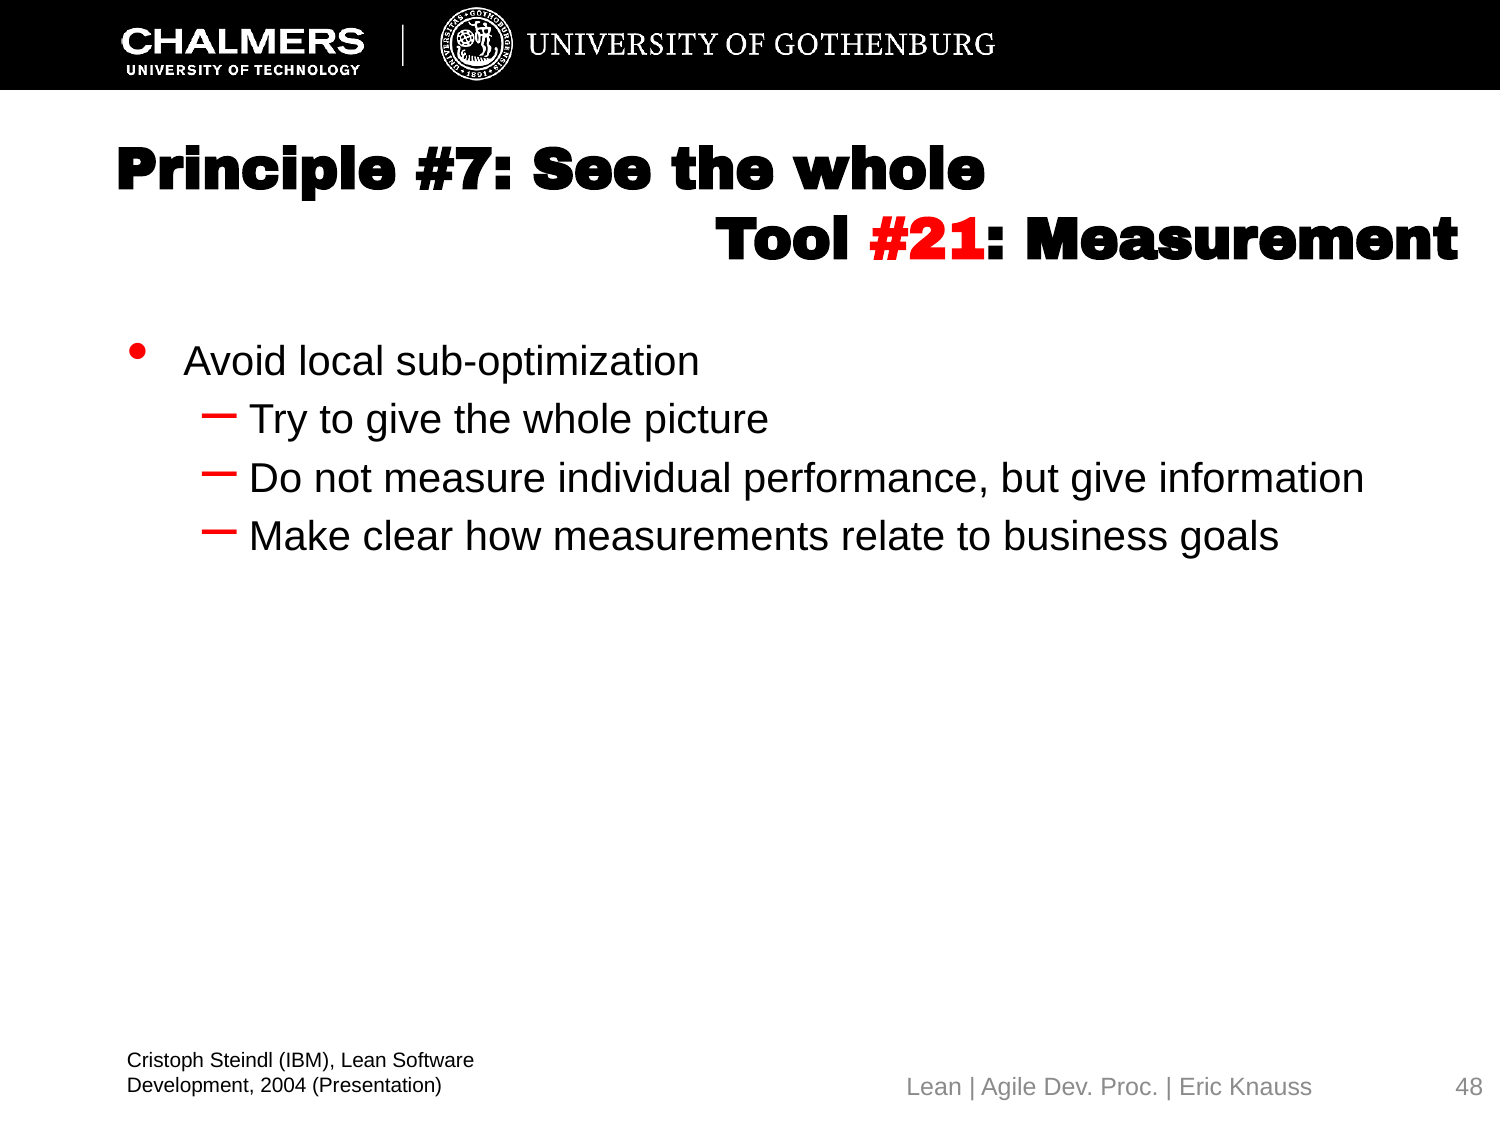

# Principle #7: See the whole Tool #21: Measurement
Avoid local sub-optimization
Try to give the whole picture
Do not measure individual performance, but give information
Make clear how measurements relate to business goals
Cristoph Steindl (IBM), Lean Software Development, 2004 (Presentation)
48
Lean | Agile Dev. Proc. | Eric Knauss